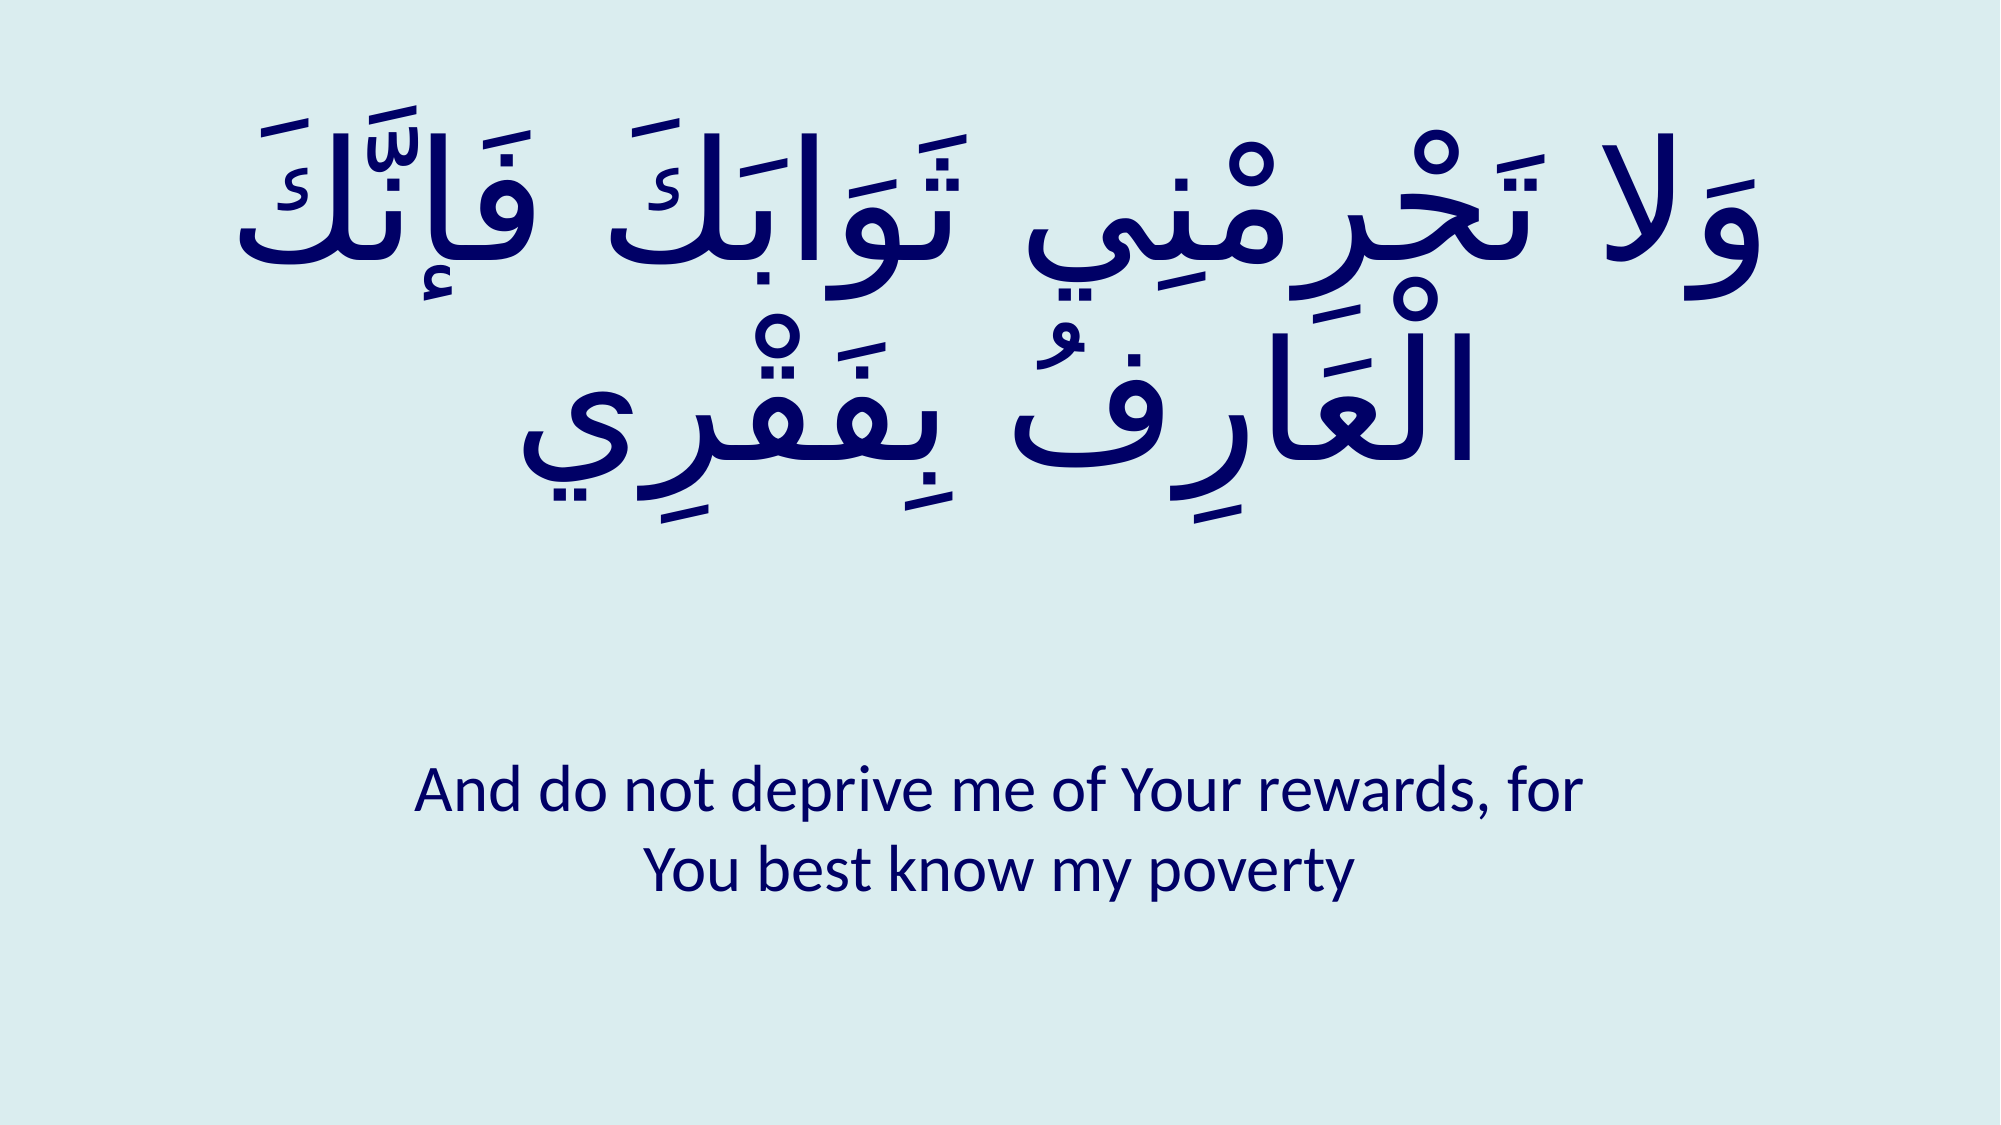

# وَلا تَحْرِمْنِي ثَوَابَكَ فَإنَّكَ الْعَارِفُ بِفَقْرِي
And do not deprive me of Your rewards, for You best know my poverty